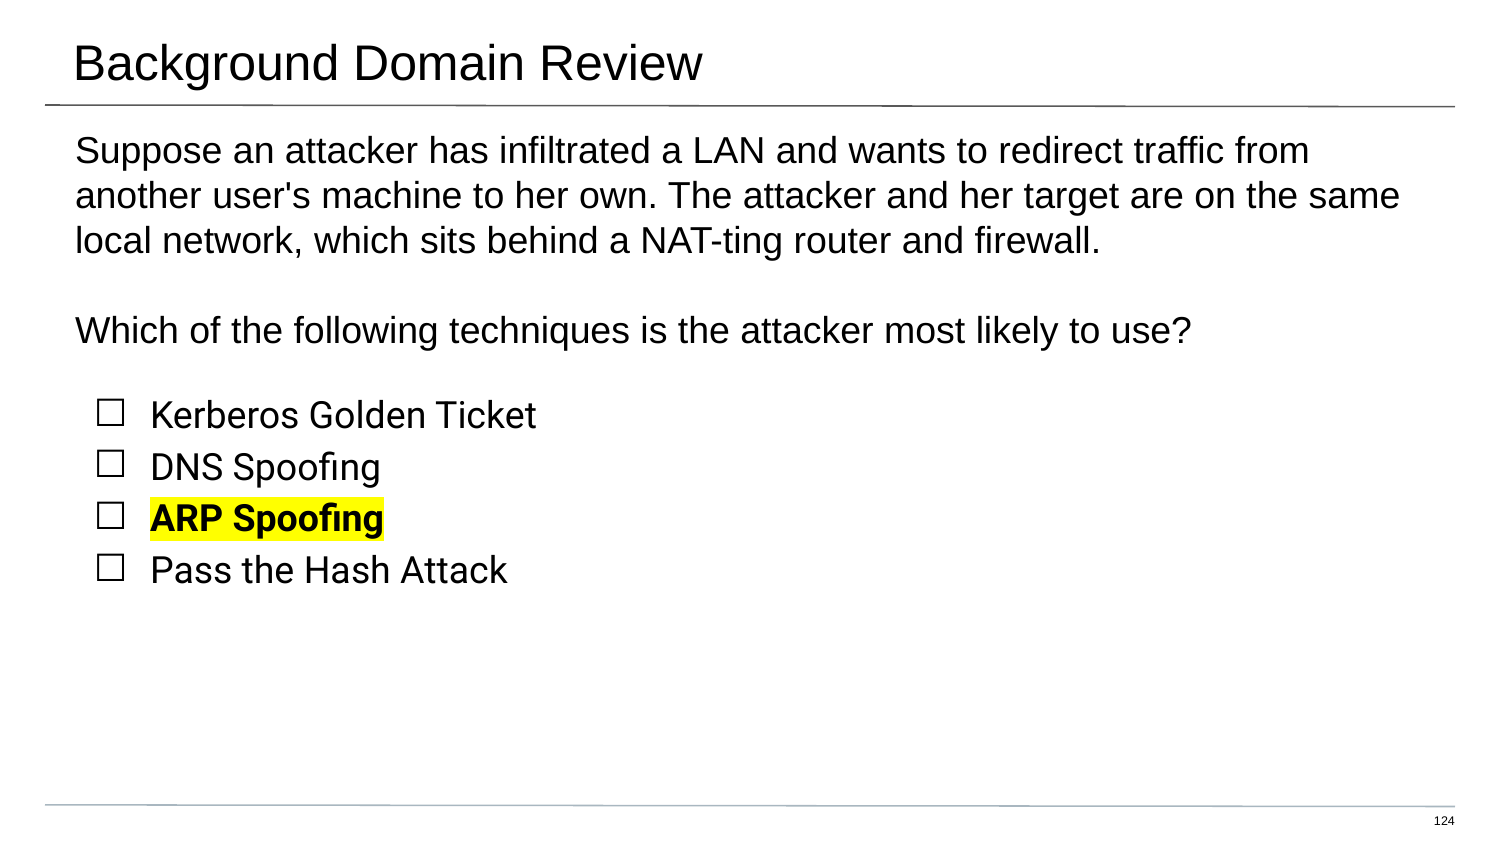

# Background Domain Review
Suppose an attacker has infiltrated a LAN and wants to redirect traffic from another user's machine to her own. The attacker and her target are on the same local network, which sits behind a NAT-ting router and firewall.

Which of the following techniques is the attacker most likely to use?
Kerberos Golden Ticket
DNS Spoofing
ARP Spoofing
Pass the Hash Attack

124